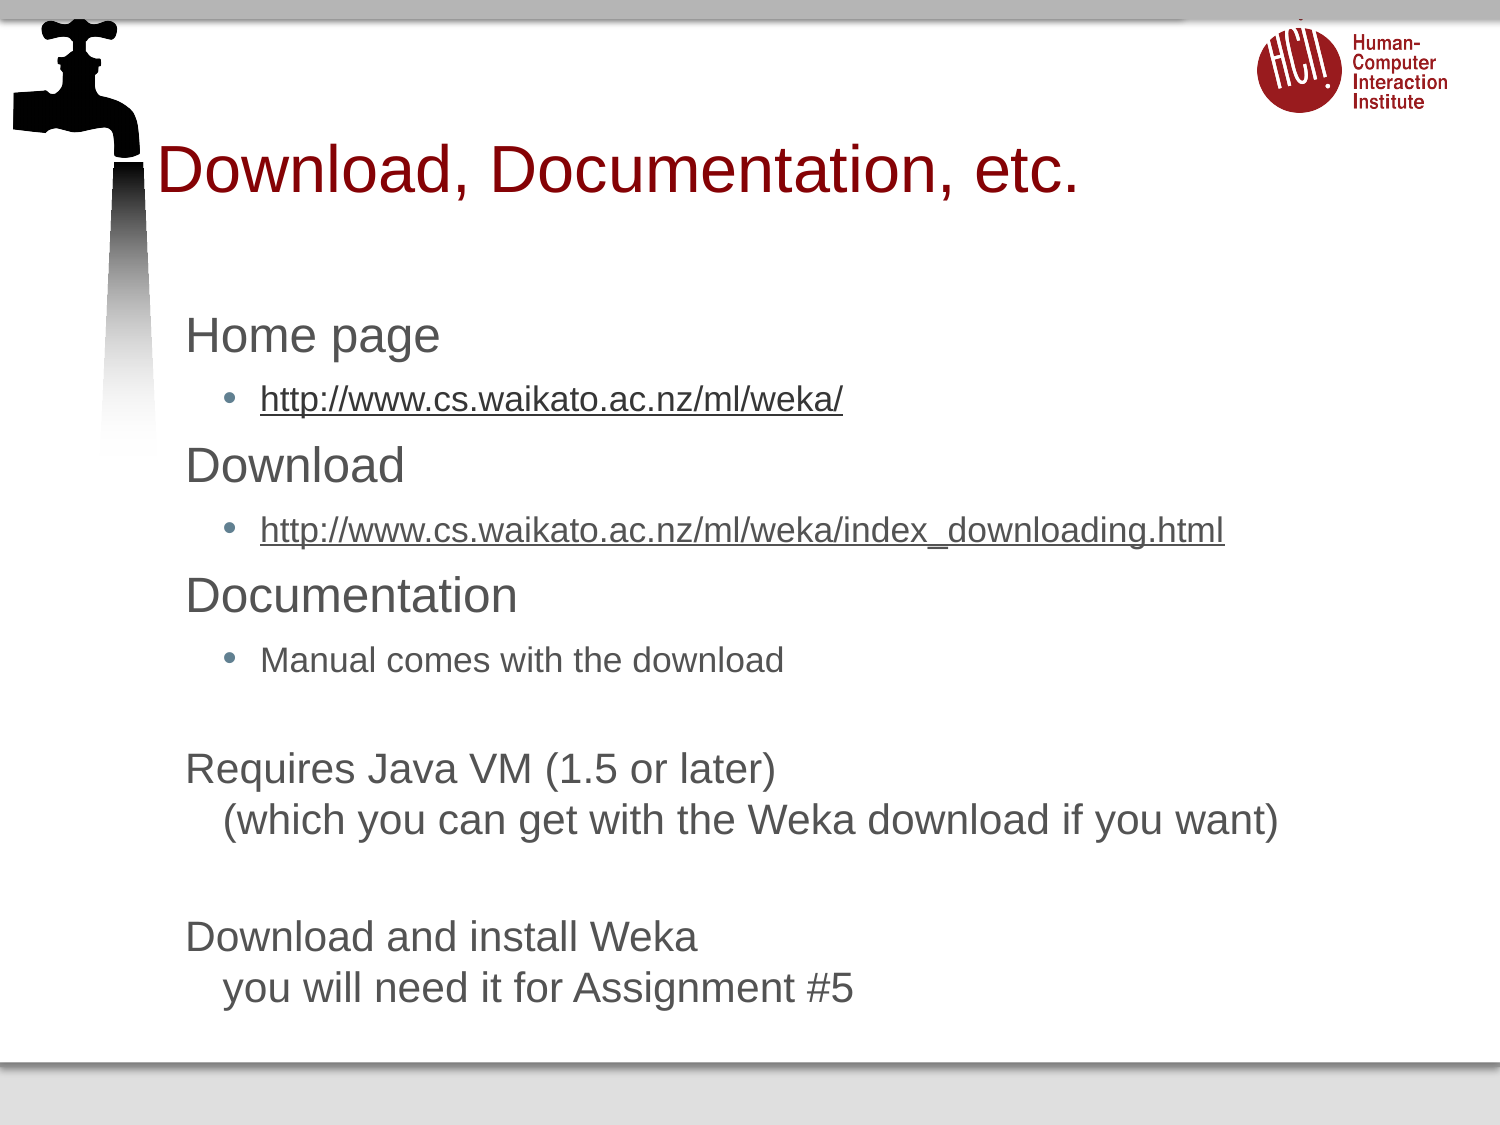

# Download, Documentation, etc.
Home page
http://www.cs.waikato.ac.nz/ml/weka/
Download
http://www.cs.waikato.ac.nz/ml/weka/index_downloading.html
Documentation
Manual comes with the download

Requires Java VM (1.5 or later)
(which you can get with the Weka download if you want)

Download and install Weka
you will need it for Assignment #5